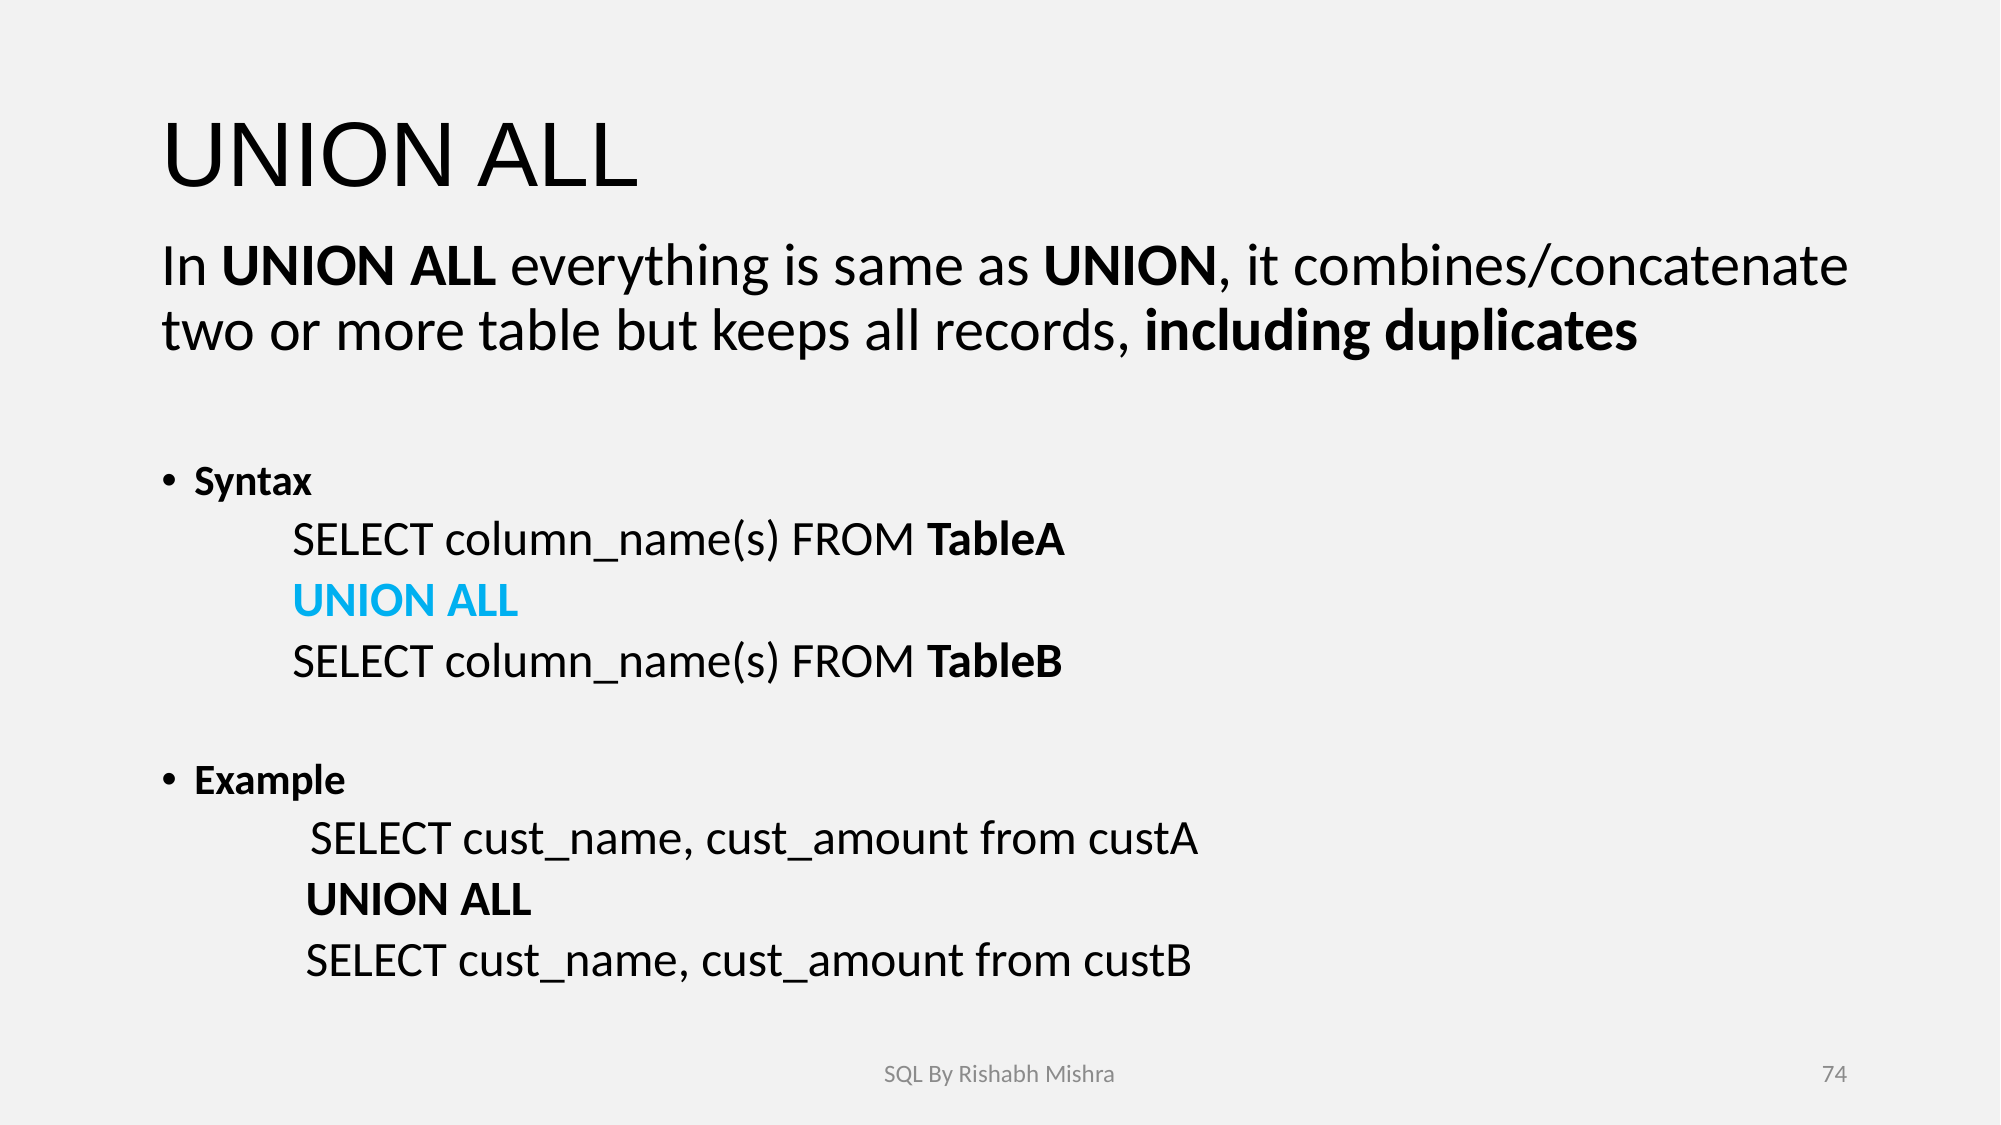

# UNION ALL
In UNION ALL everything is same as UNION, it combines/concatenate two or more table but keeps all records, including duplicates

Syntax
SELECT column_name(s) FROM TableA
UNION ALL
SELECT column_name(s) FROM TableB

Example
         SELECT cust_name, cust_amount from custA
       UNION ALL
       SELECT cust_name, cust_amount from custB
SQL By Rishabh Mishra
74